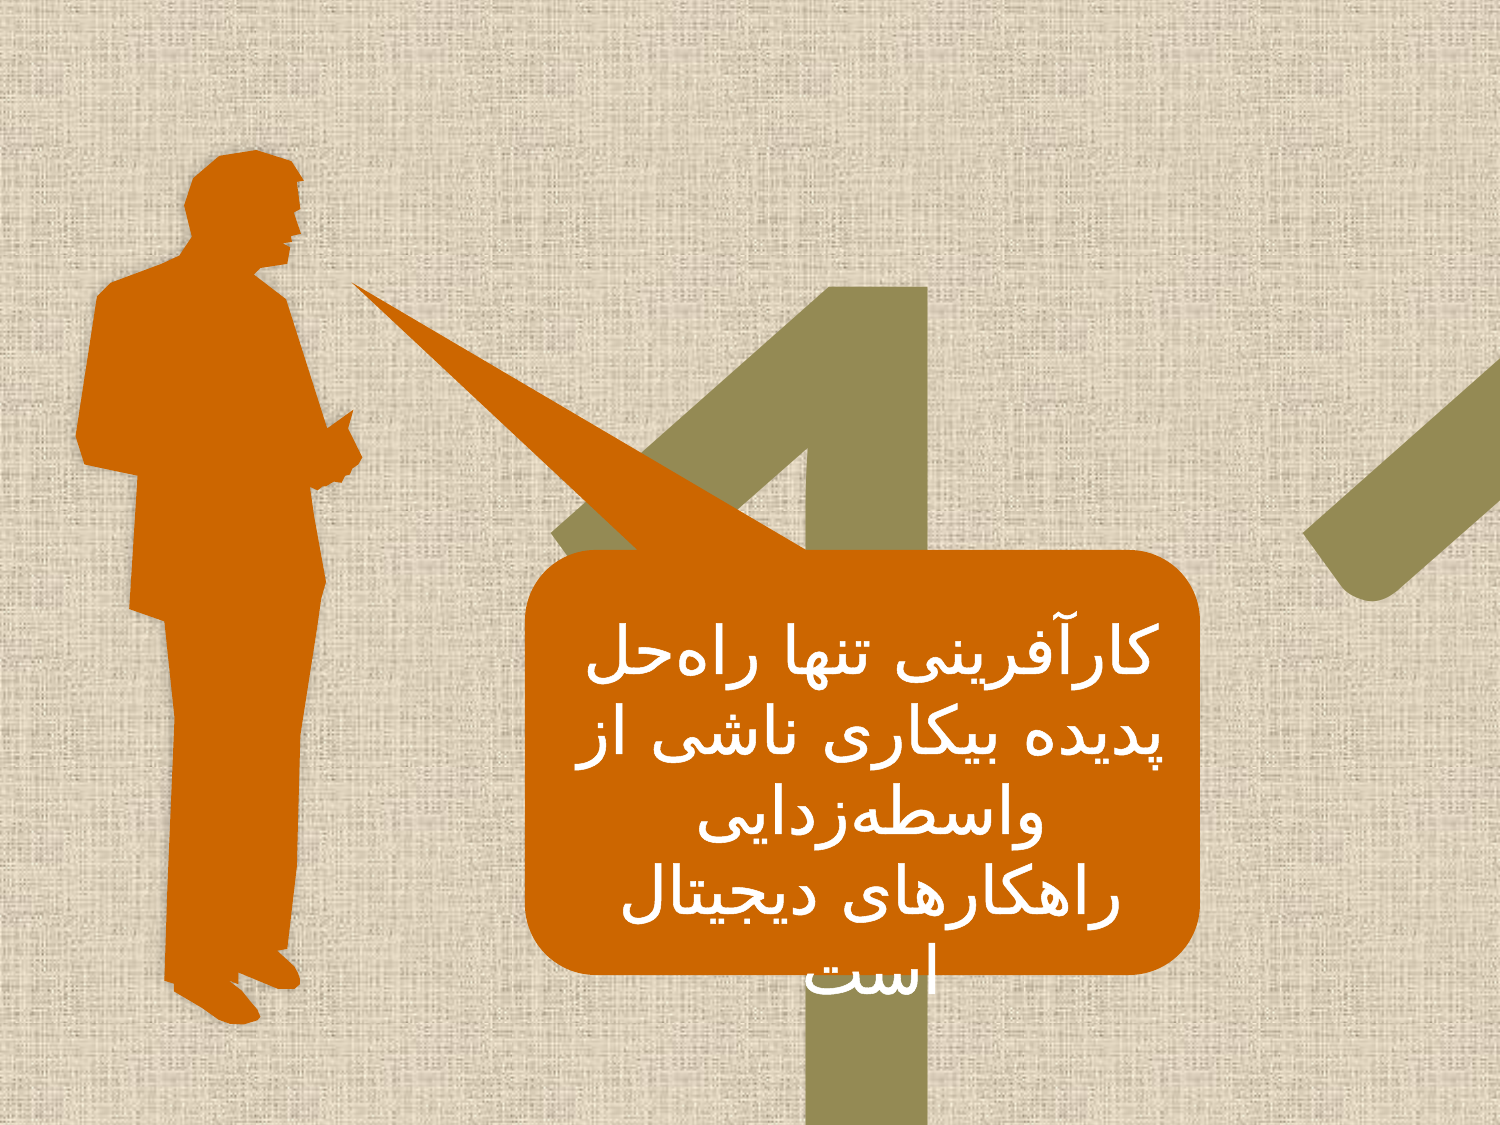

11

کارآفرینی تنها راه‌حل پدیده بیکاری ناشی از واسطه‌زدایی راهکارهای دیجیتال است